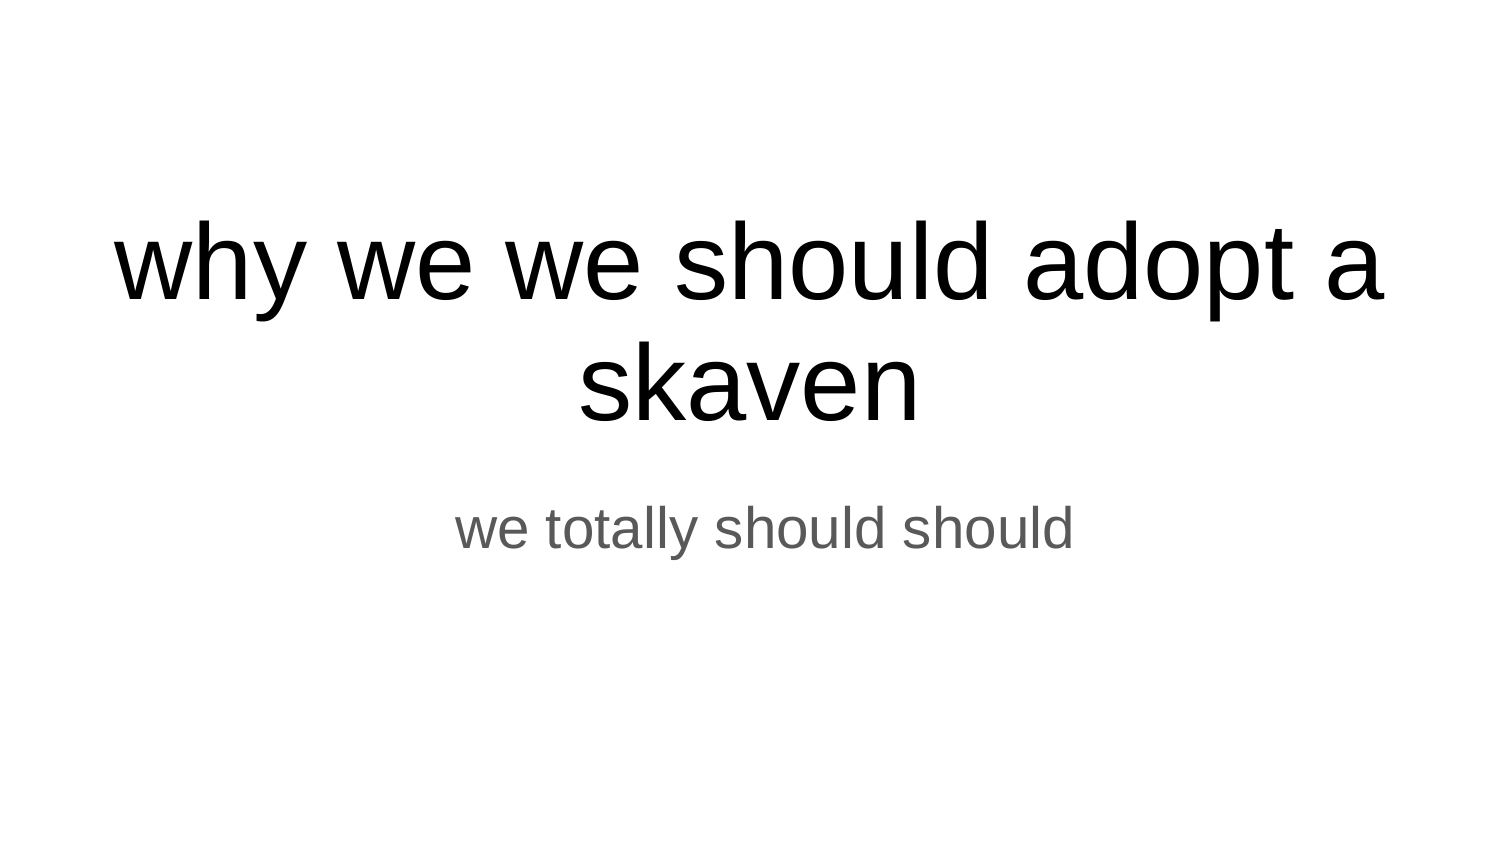

# why we we should adopt a skaven
we totally should should